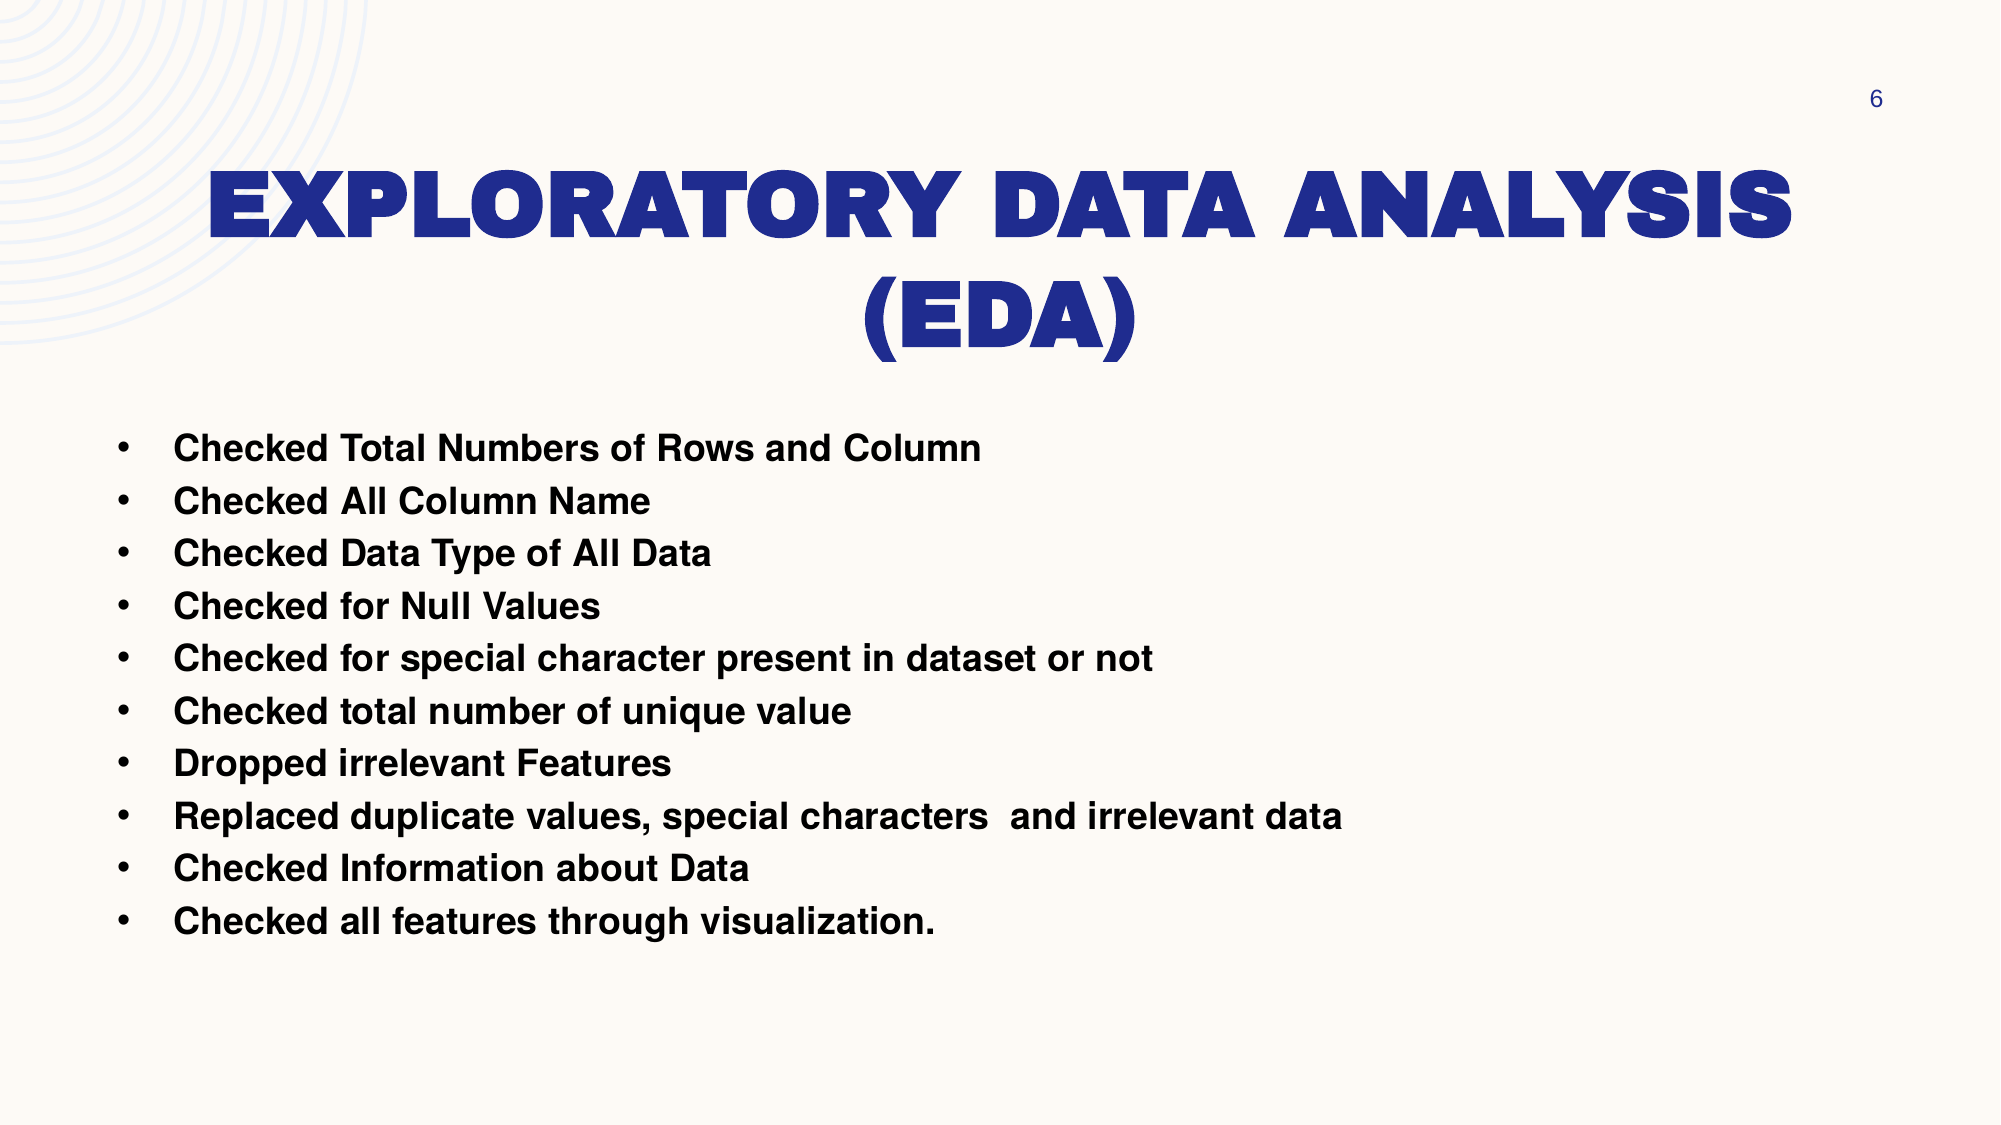

6
# Exploratory Data Analysis (EDA)
Checked Total Numbers of Rows and Column
Checked All Column Name
Checked Data Type of All Data
Checked for Null Values
Checked for special character present in dataset or not
Checked total number of unique value
Dropped irrelevant Features
Replaced duplicate values, special characters  and irrelevant data
Checked Information about Data
Checked all features through visualization.